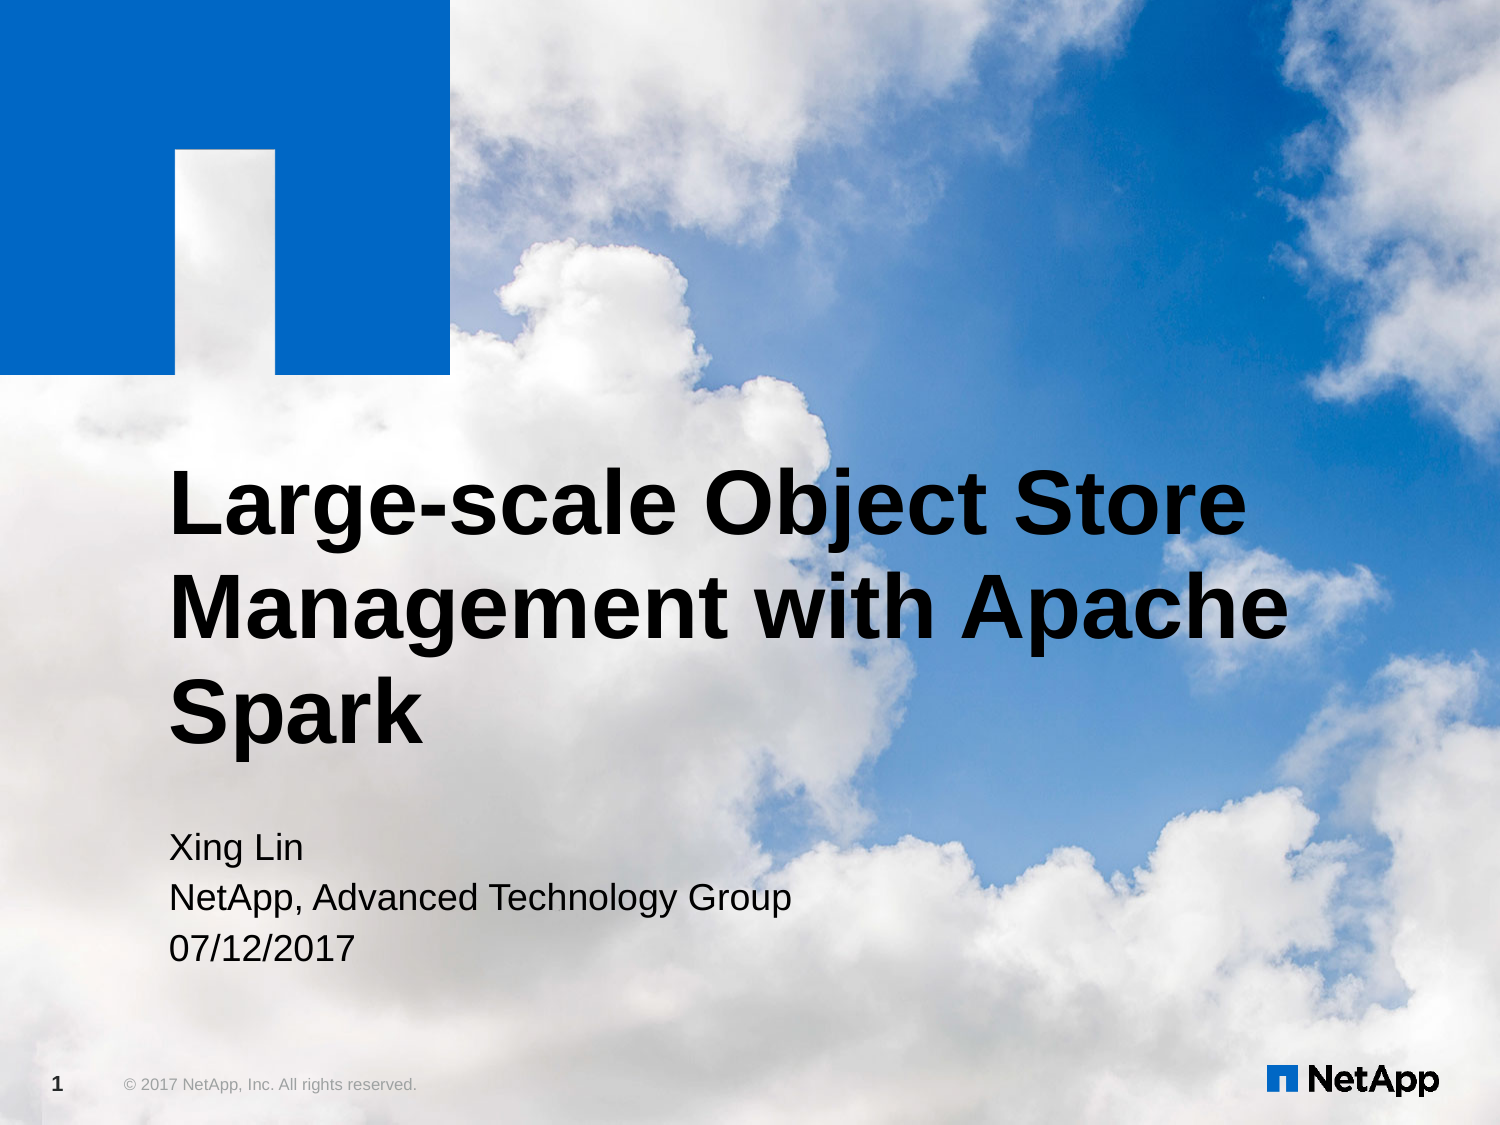

# Large-scale Object Store Management with Apache Spark
Xing Lin
NetApp, Advanced Technology Group
07/12/2017
1
© 2017 NetApp, Inc. All rights reserved.